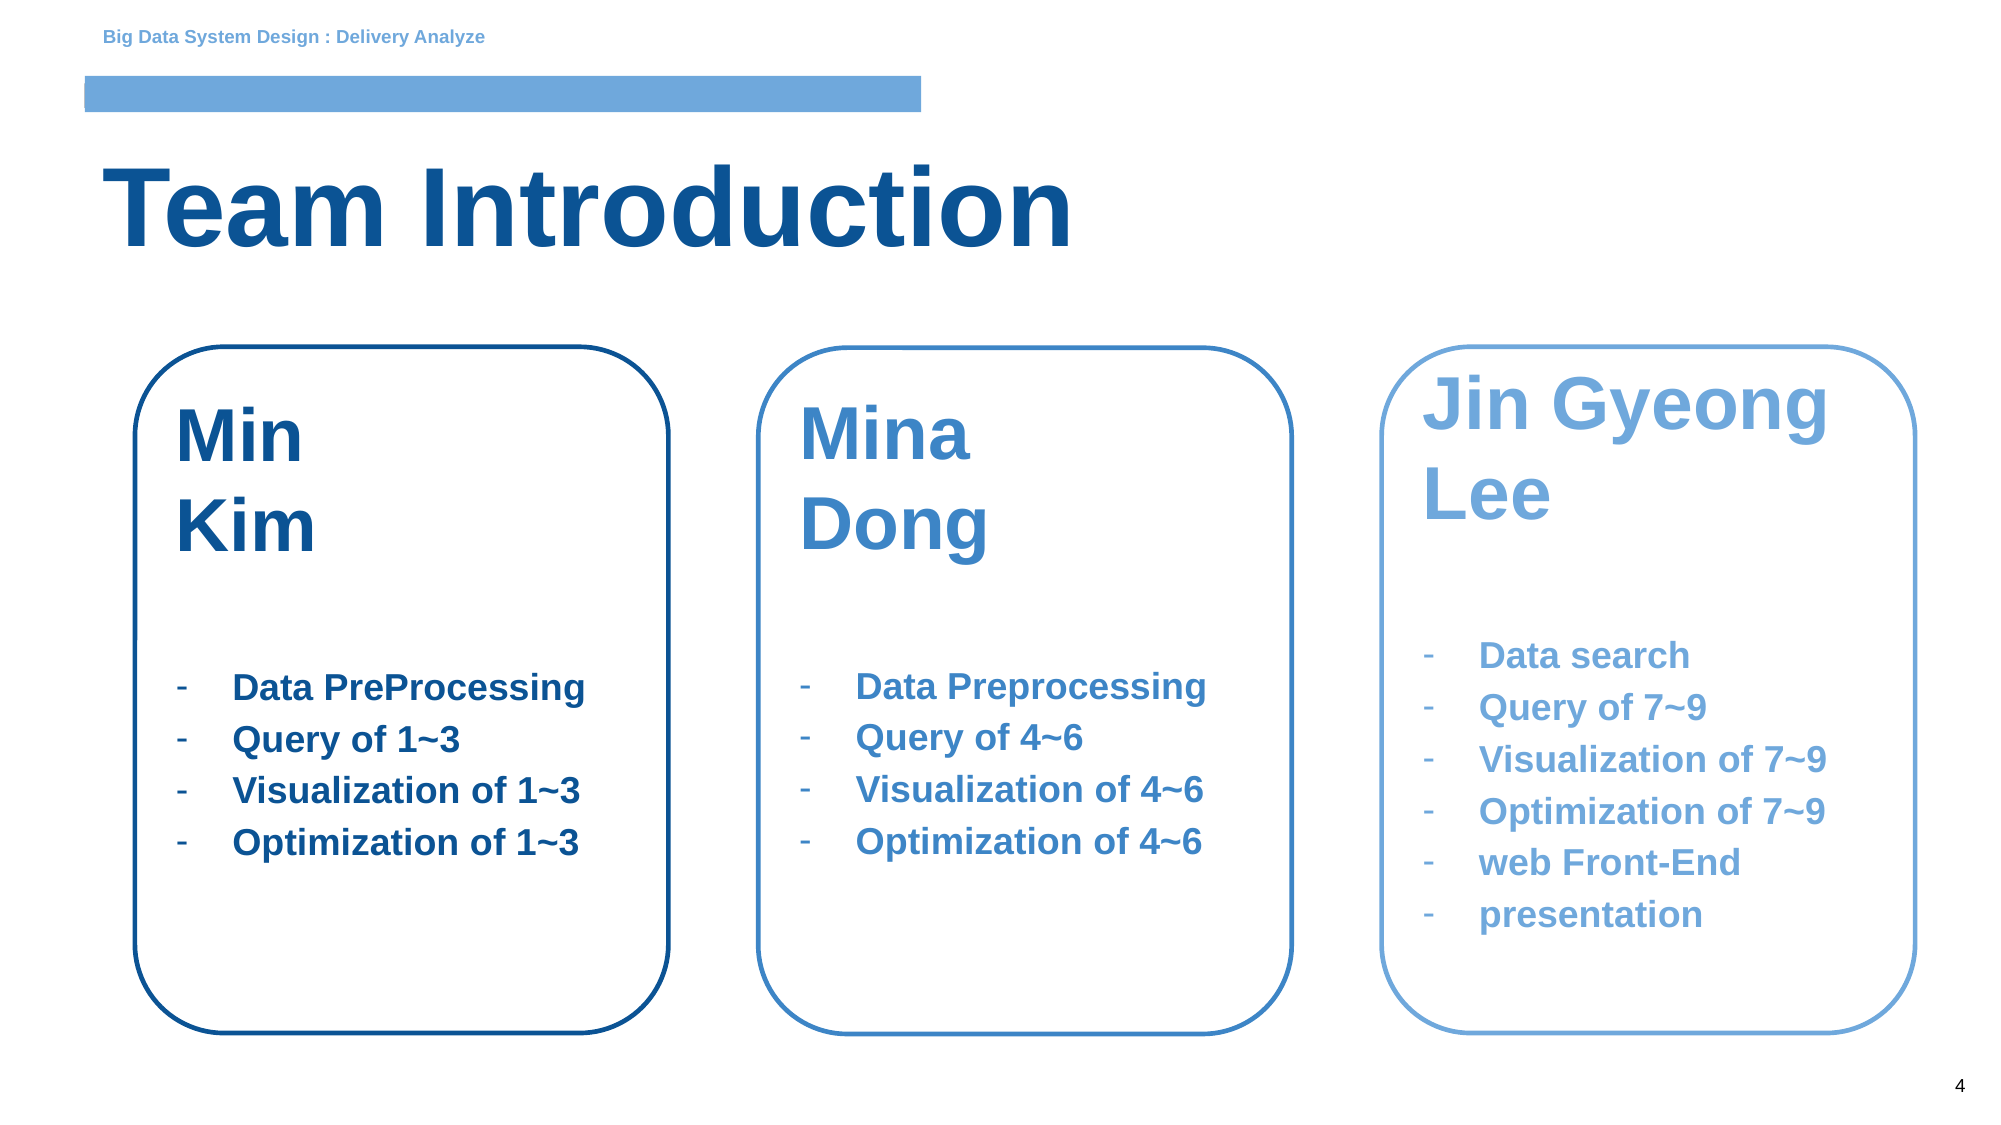

Big Data System Design : Delivery Analyze

# Team Introduction
Jin Gyeong Lee

Data search
Query of 7~9
Visualization of 7~9
Optimization of 7~9
web Front-End
presentation

Min
Kim

Data PreProcessing
Query of 1~3
Visualization of 1~3
Optimization of 1~3

Mina
Dong

Data Preprocessing
Query of 4~6
Visualization of 4~6
Optimization of 4~6

4